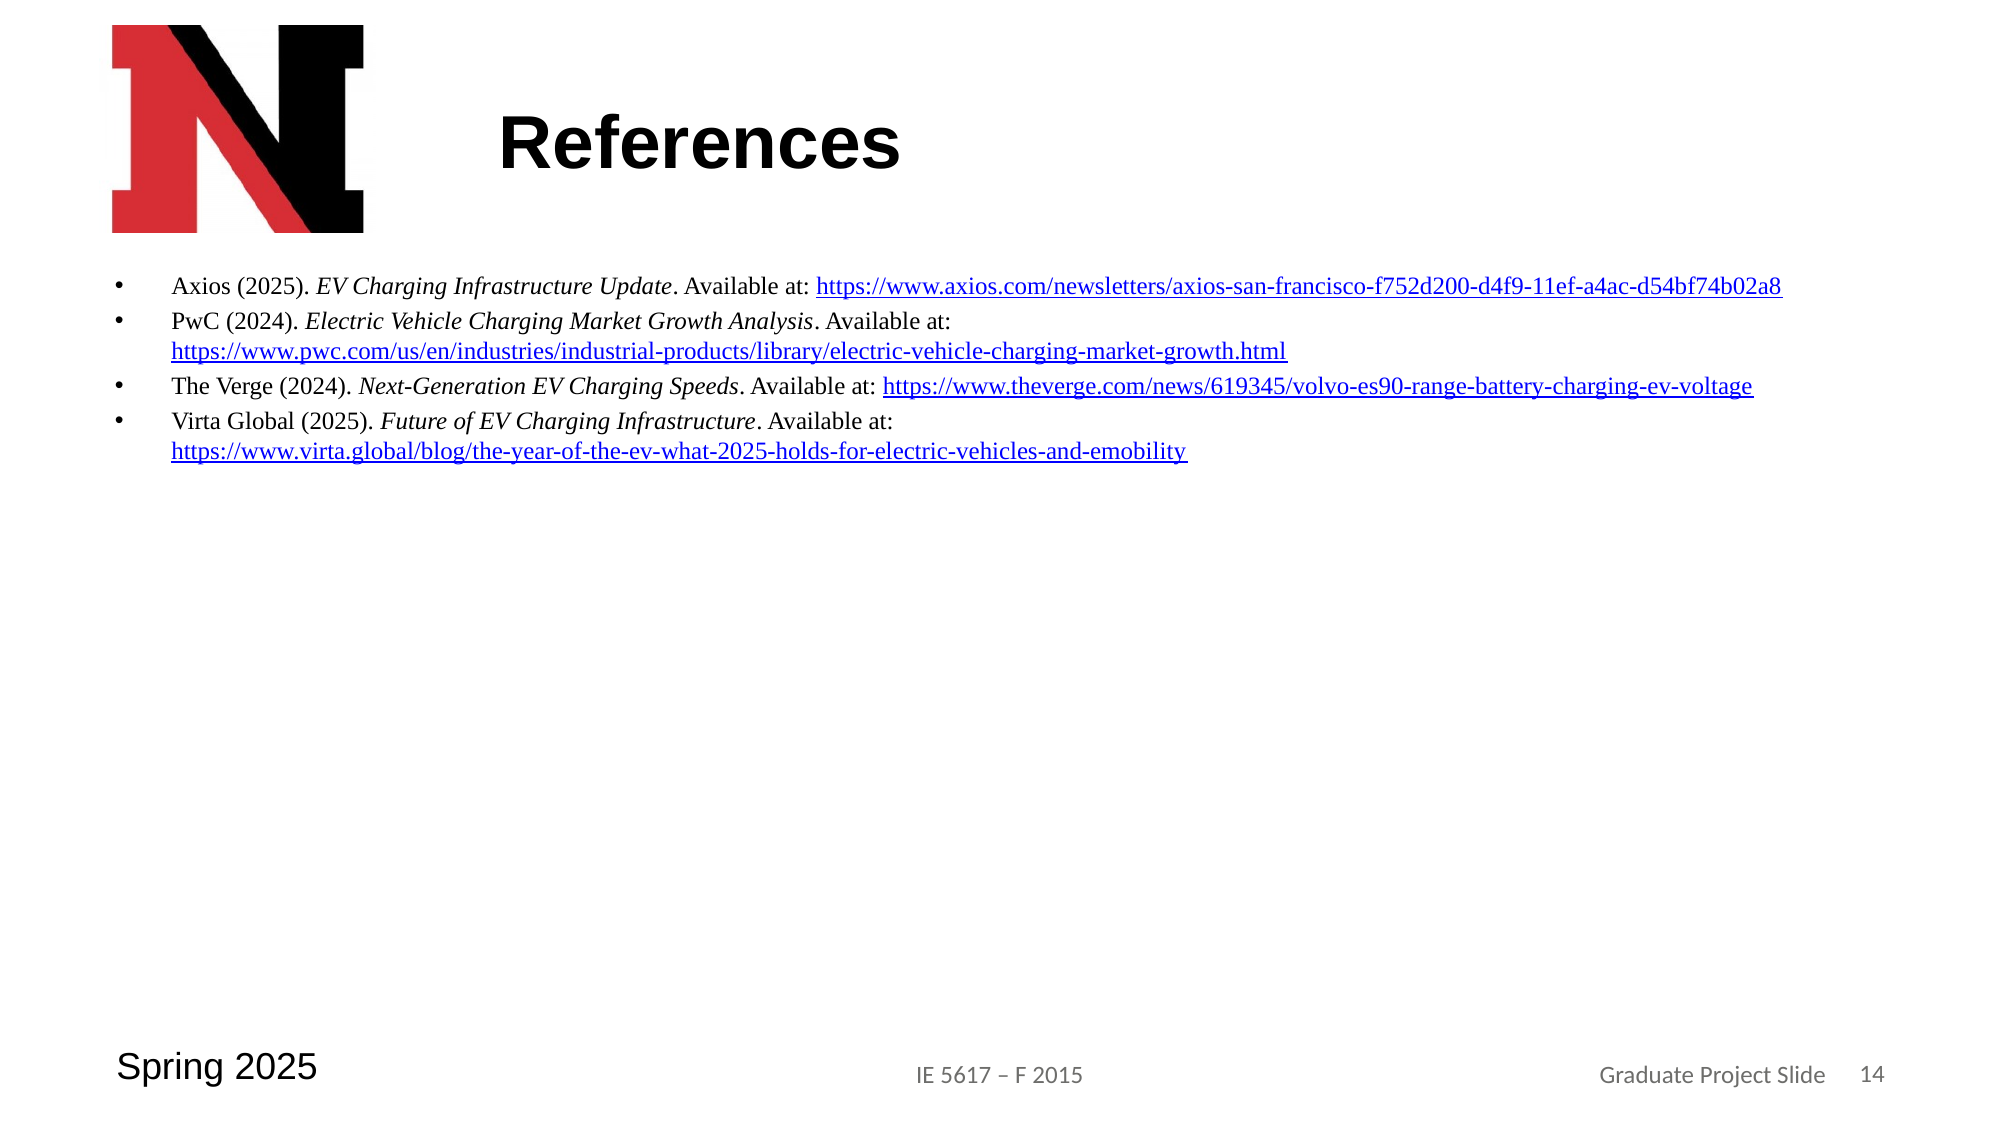

# References
Axios (2025). EV Charging Infrastructure Update. Available at: https://www.axios.com/newsletters/axios-san-francisco-f752d200-d4f9-11ef-a4ac-d54bf74b02a8
PwC (2024). Electric Vehicle Charging Market Growth Analysis. Available at: https://www.pwc.com/us/en/industries/industrial-products/library/electric-vehicle-charging-market-growth.html
The Verge (2024). Next-Generation EV Charging Speeds. Available at: https://www.theverge.com/news/619345/volvo-es90-range-battery-charging-ev-voltage
Virta Global (2025). Future of EV Charging Infrastructure. Available at: https://www.virta.global/blog/the-year-of-the-ev-what-2025-holds-for-electric-vehicles-and-emobility

14